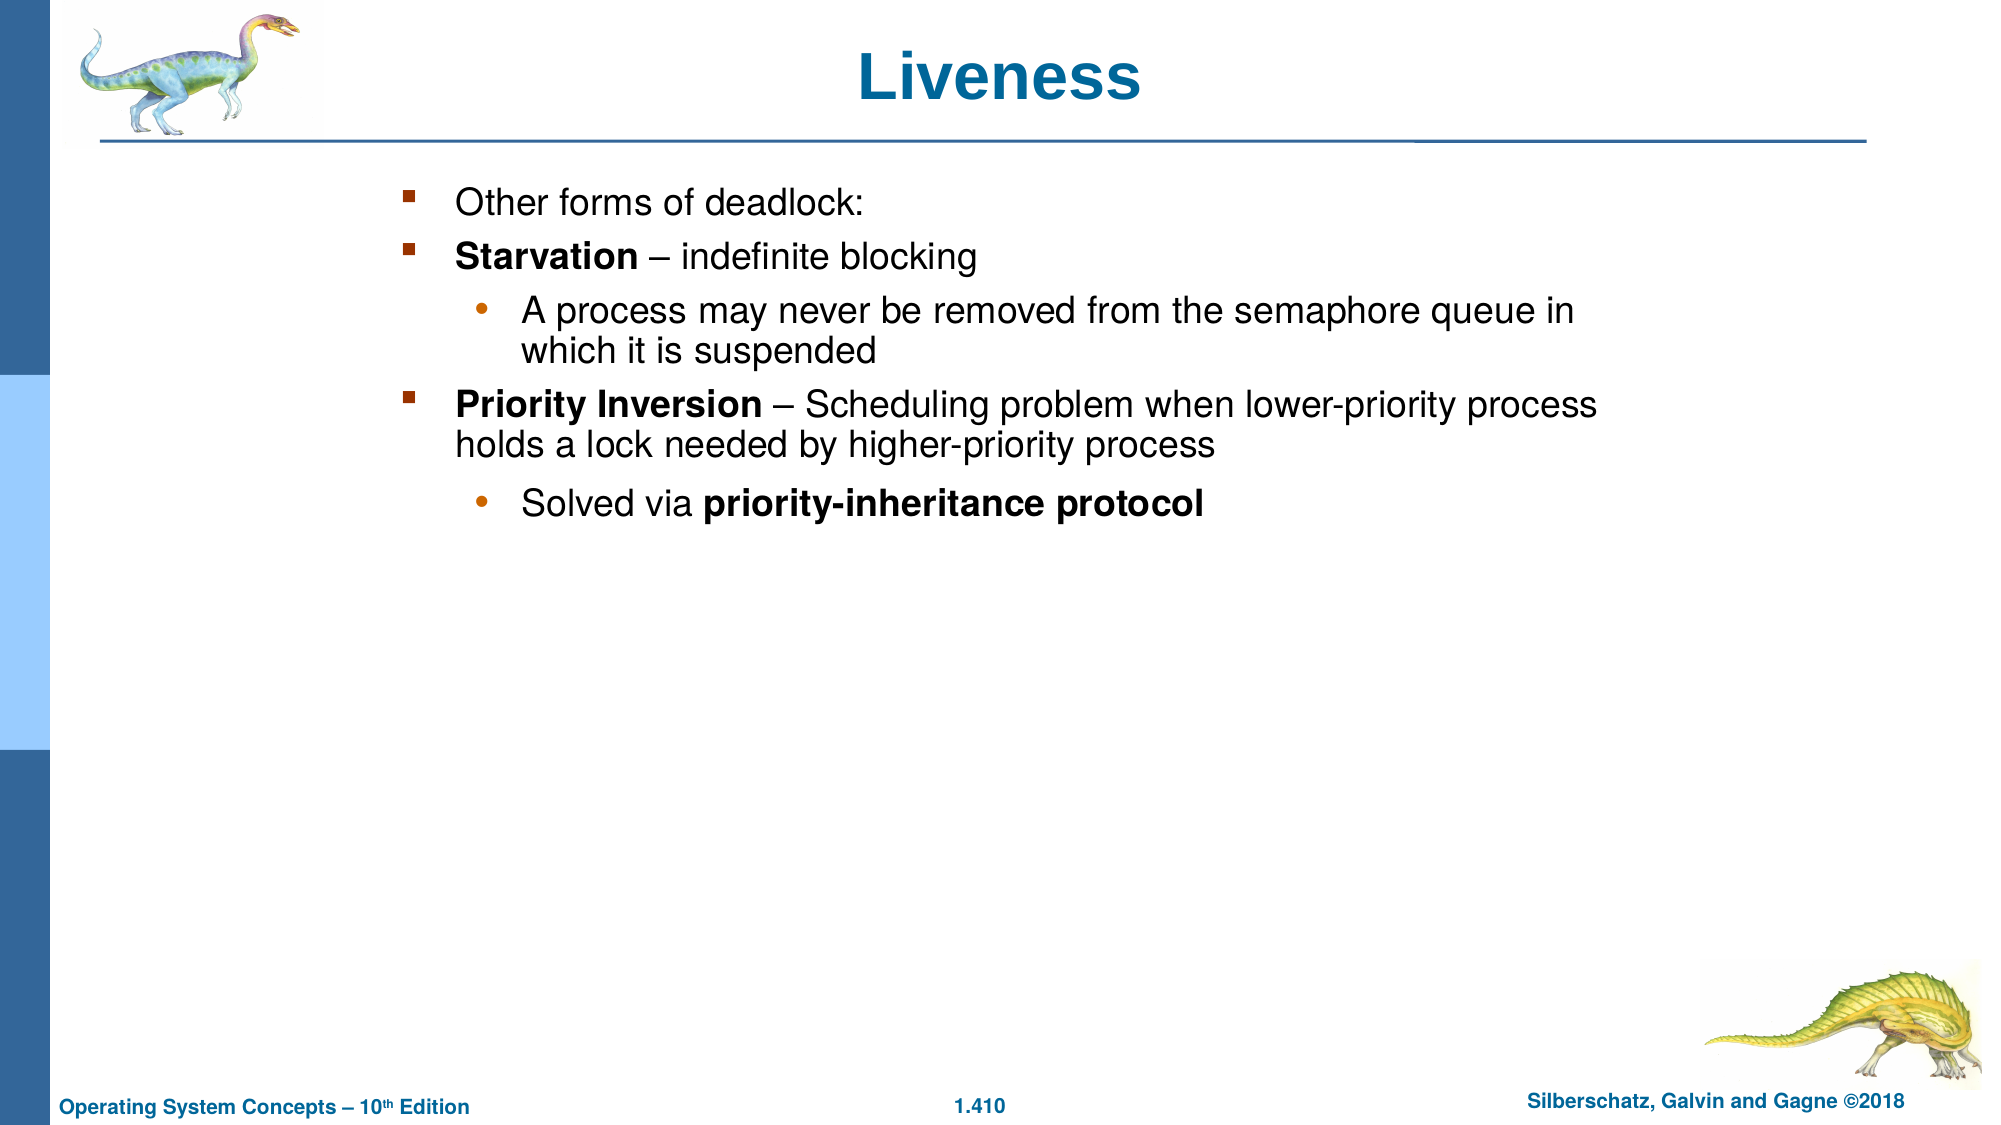

# Liveness
Other forms of deadlock:
Starvation – indefinite blocking
A process may never be removed from the semaphore queue in which it is suspended
Priority Inversion – Scheduling problem when lower-priority process holds a lock needed by higher-priority process
Solved via priority-inheritance protocol